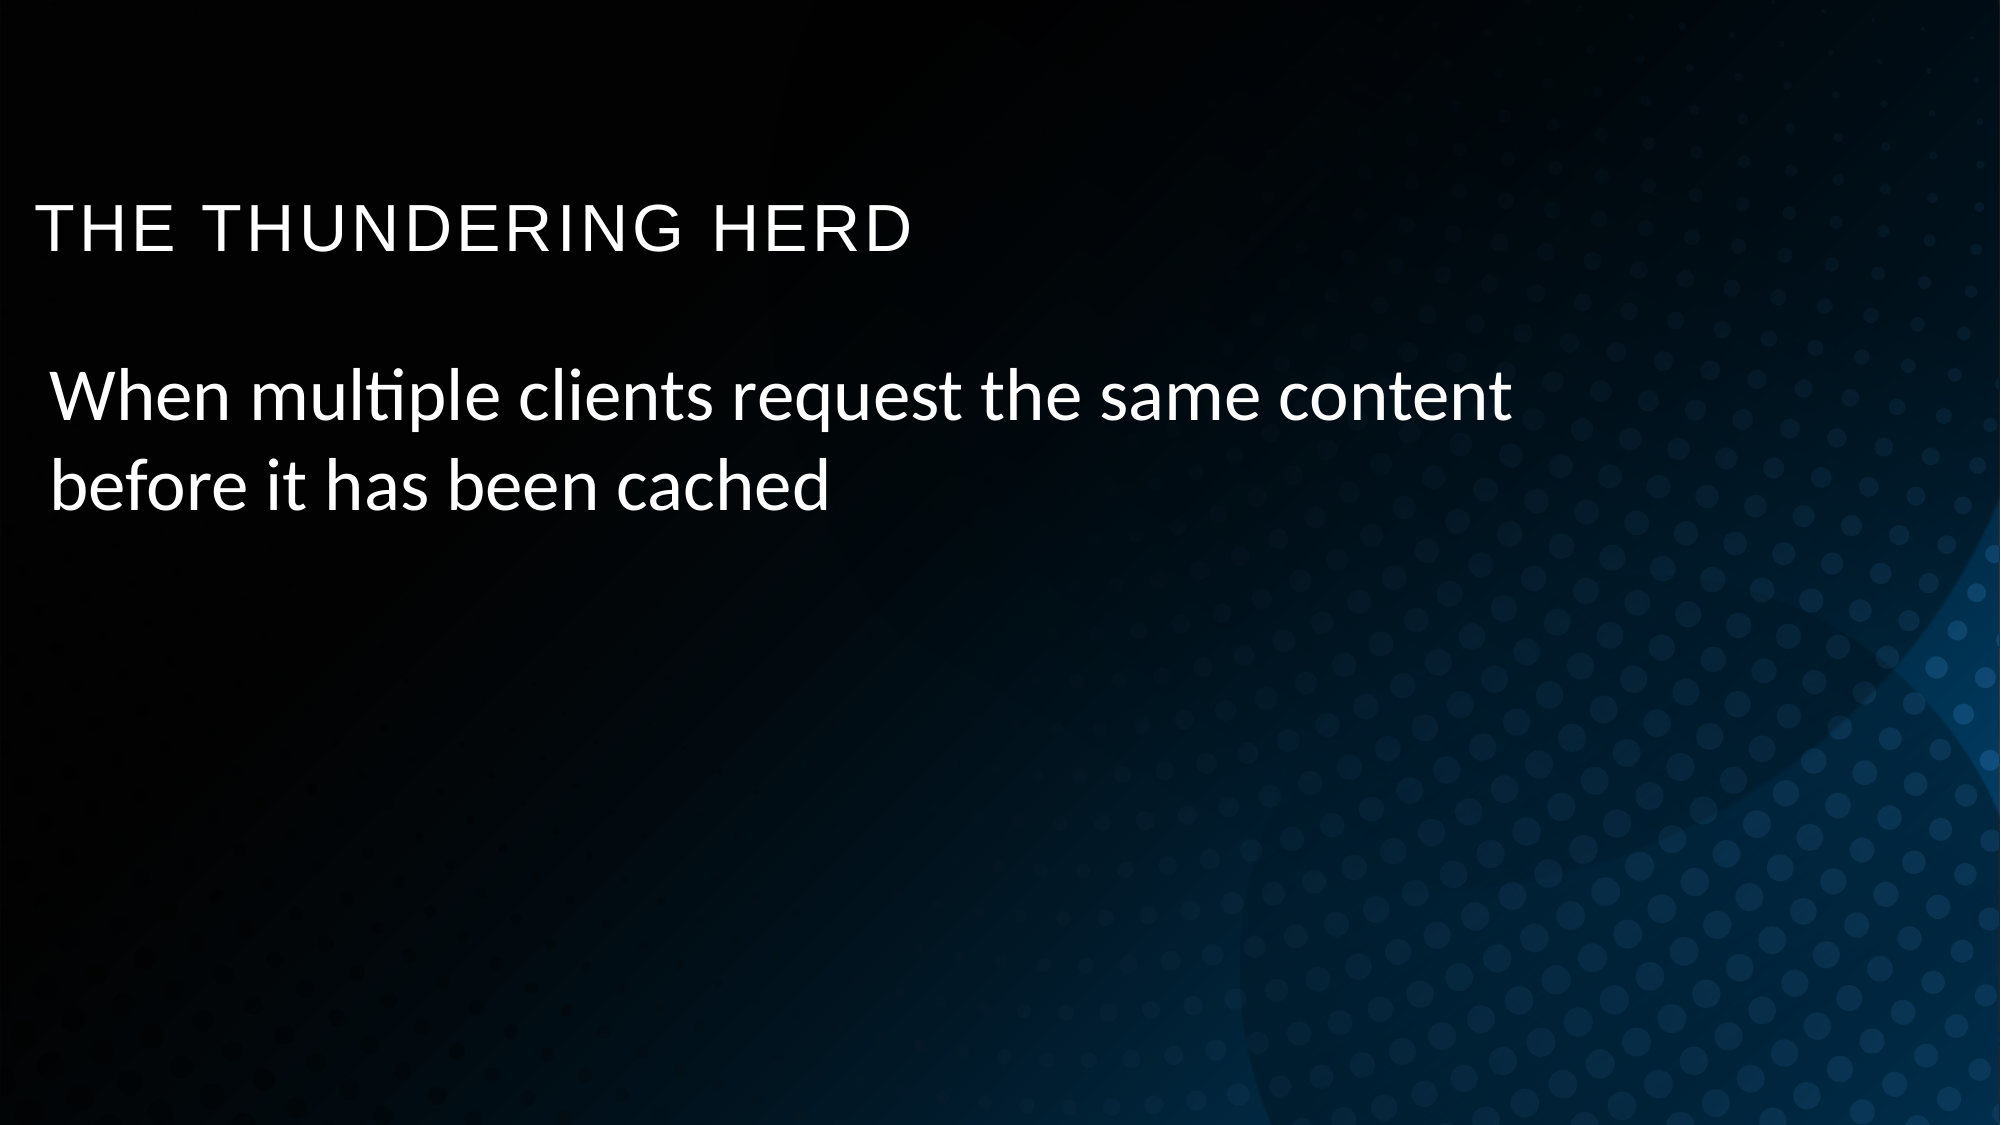

# The Thundering herd
When multiple clients request the same content before it has been cached